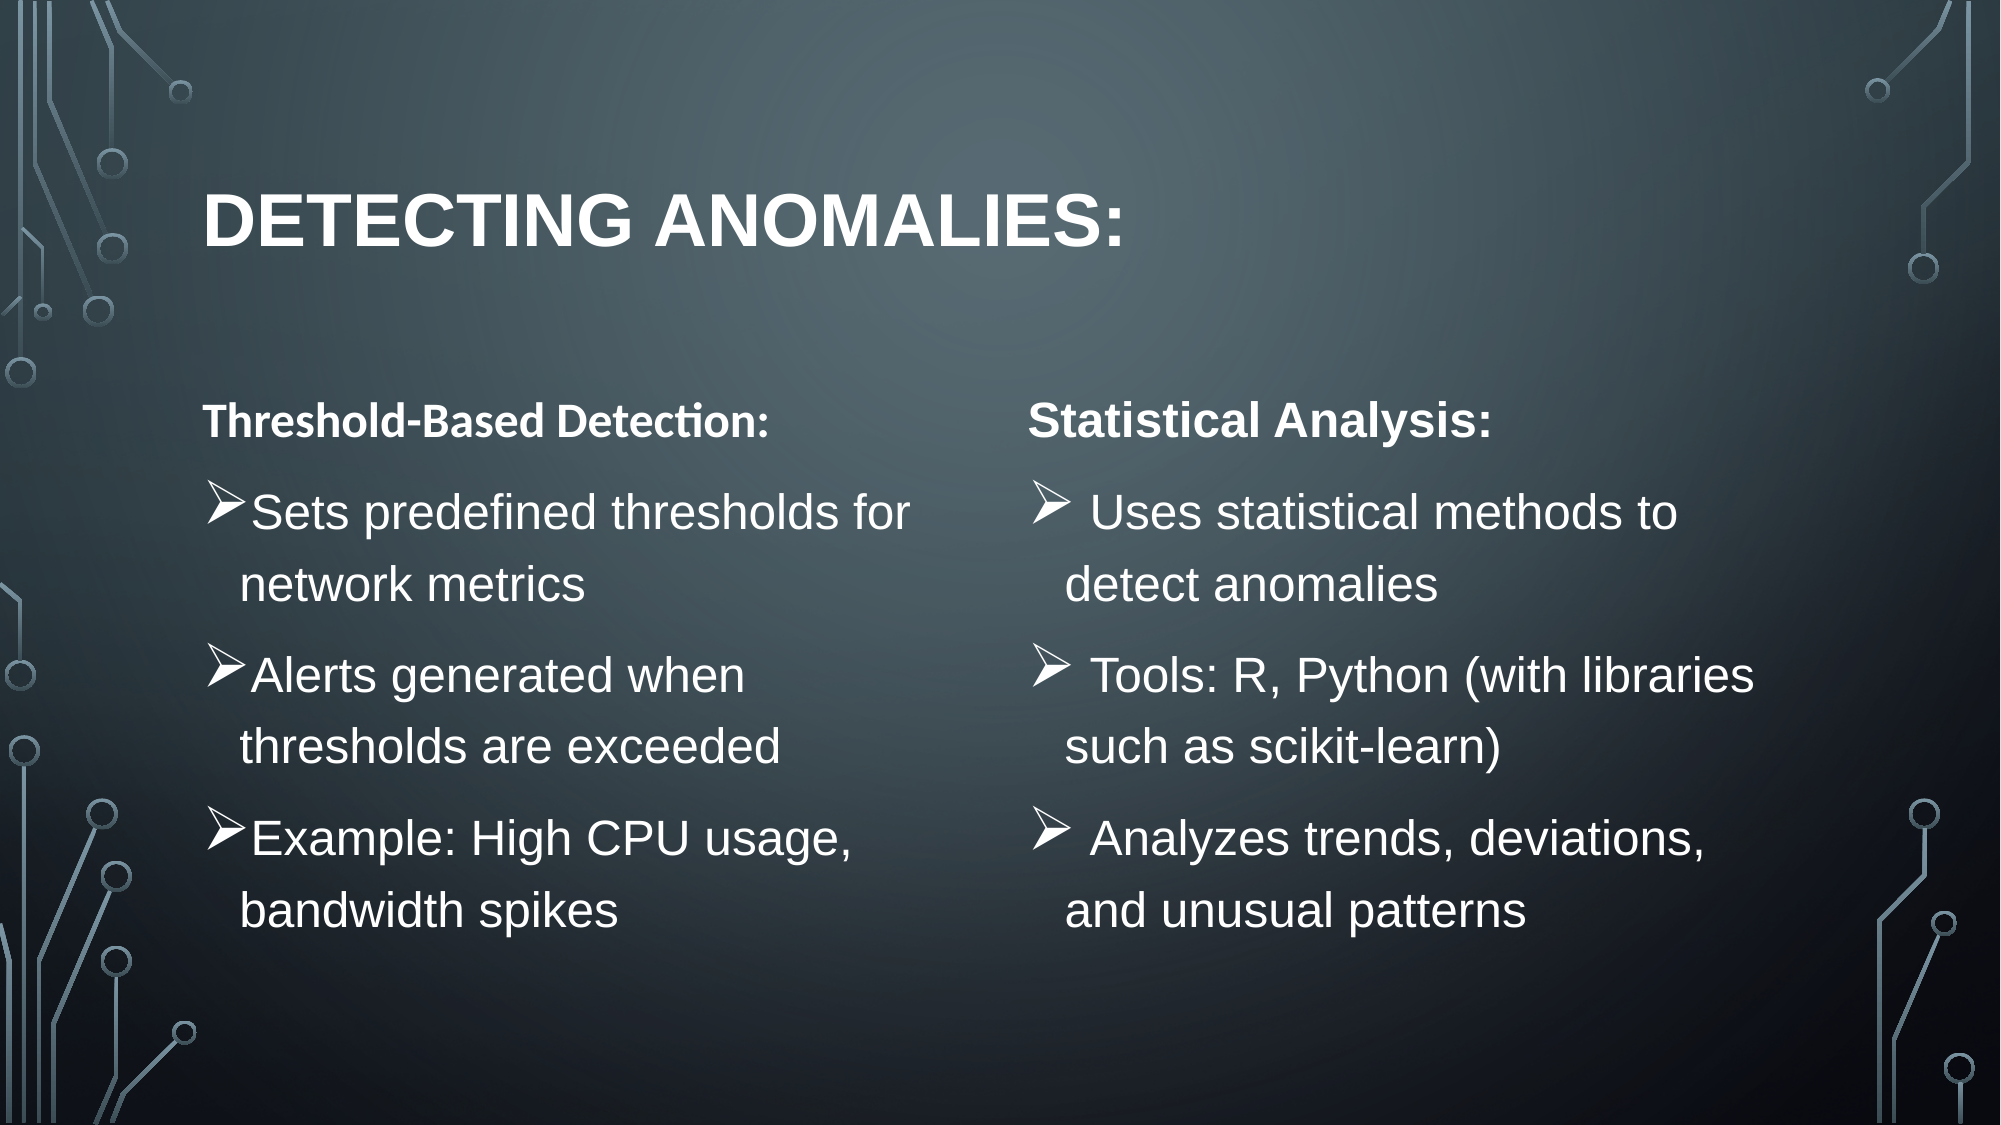

# Detecting Anomalies:
Threshold-Based Detection:
Sets predefined thresholds for network metrics
Alerts generated when thresholds are exceeded
Example: High CPU usage, bandwidth spikes

Statistical Analysis:
 Uses statistical methods to detect anomalies
 Tools: R, Python (with libraries such as scikit-learn)
 Analyzes trends, deviations, and unusual patterns